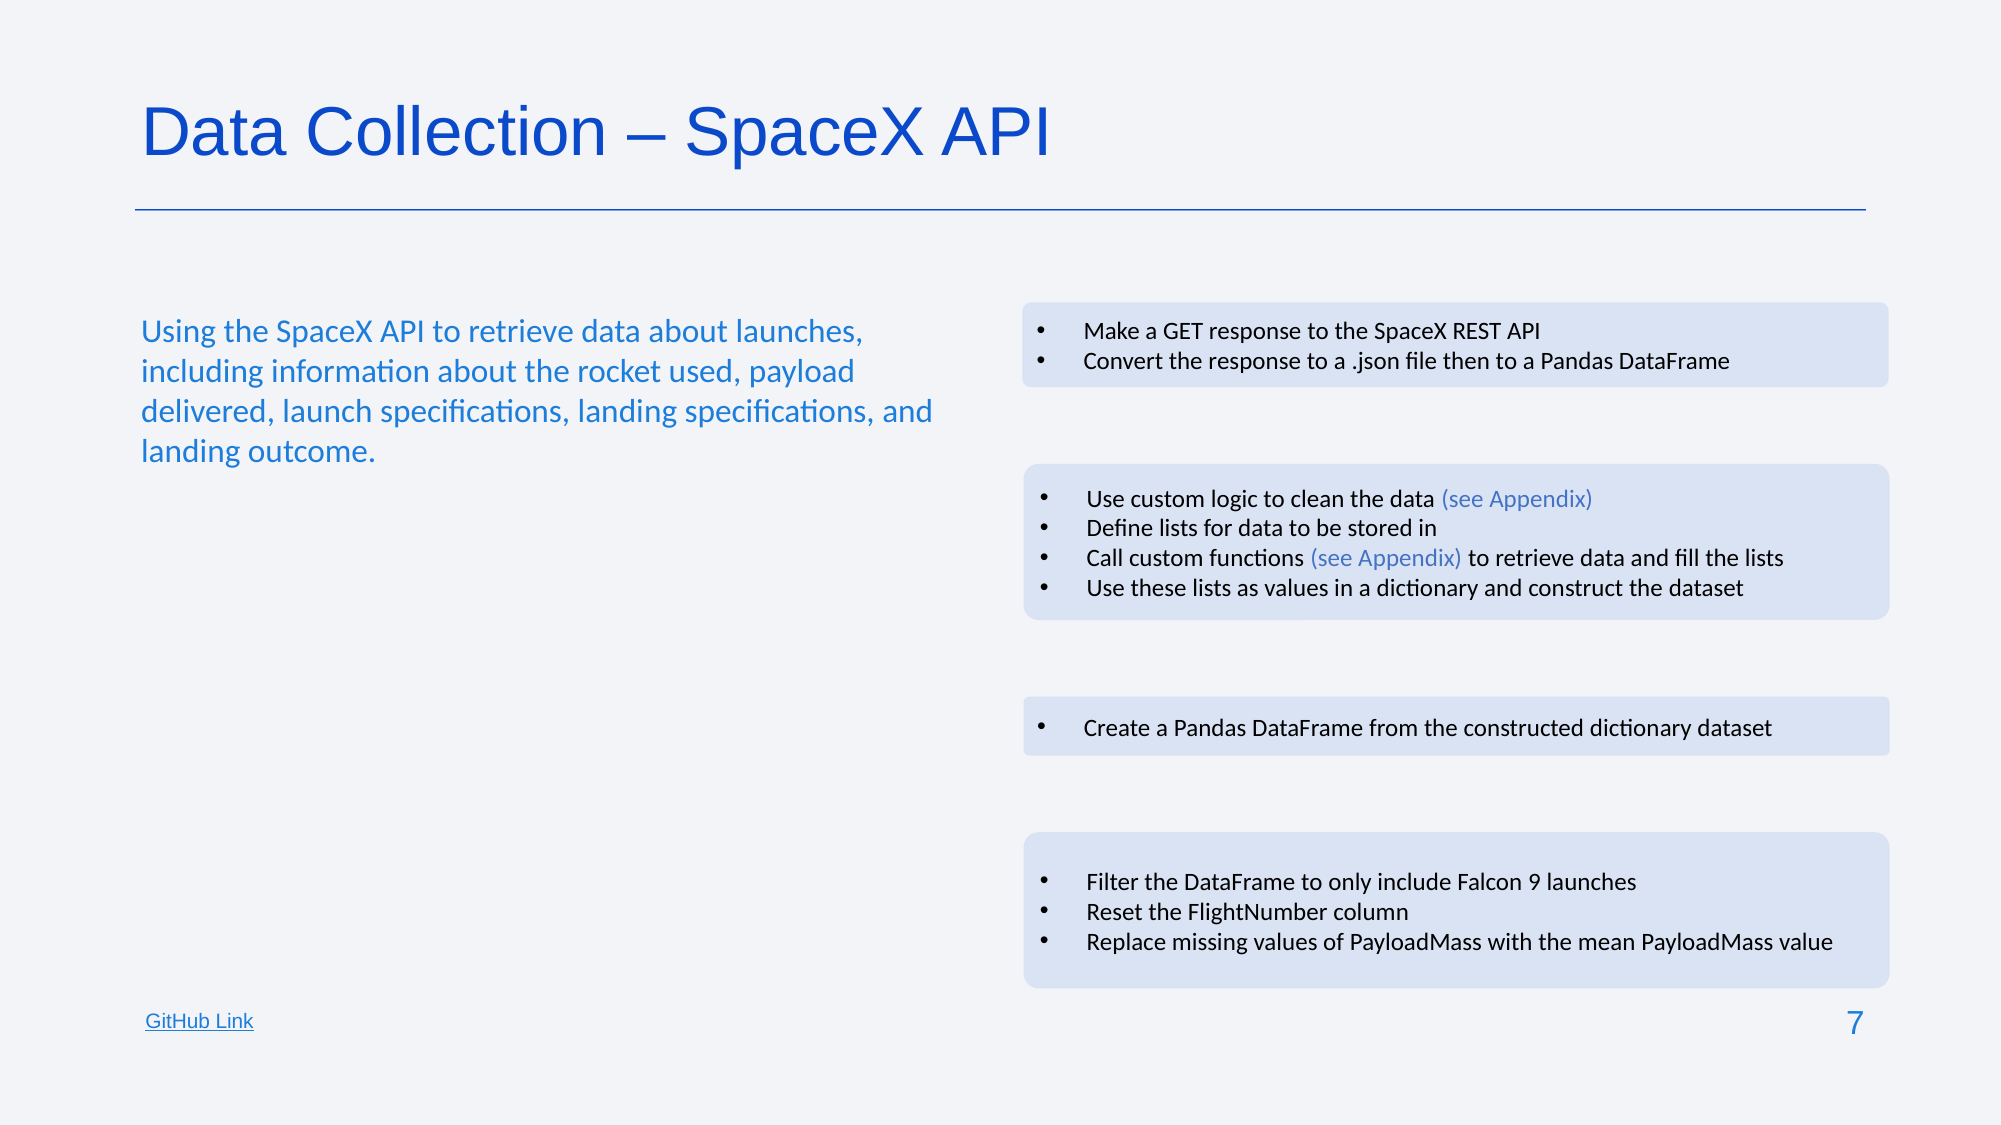

Data Collection – SpaceX API
Using the SpaceX API to retrieve data about launches, including information about the rocket used, payload delivered, launch specifications, landing specifications, and landing outcome.
Make a GET response to the SpaceX REST API
Convert the response to a .json file then to a Pandas DataFrame
Use custom logic to clean the data (see Appendix)
Define lists for data to be stored in
Call custom functions (see Appendix) to retrieve data and fill the lists
Use these lists as values in a dictionary and construct the dataset
Create a Pandas DataFrame from the constructed dictionary dataset
Filter the DataFrame to only include Falcon 9 launches
Reset the FlightNumber column
Replace missing values of PayloadMass with the mean PayloadMass value
7
GitHub Link